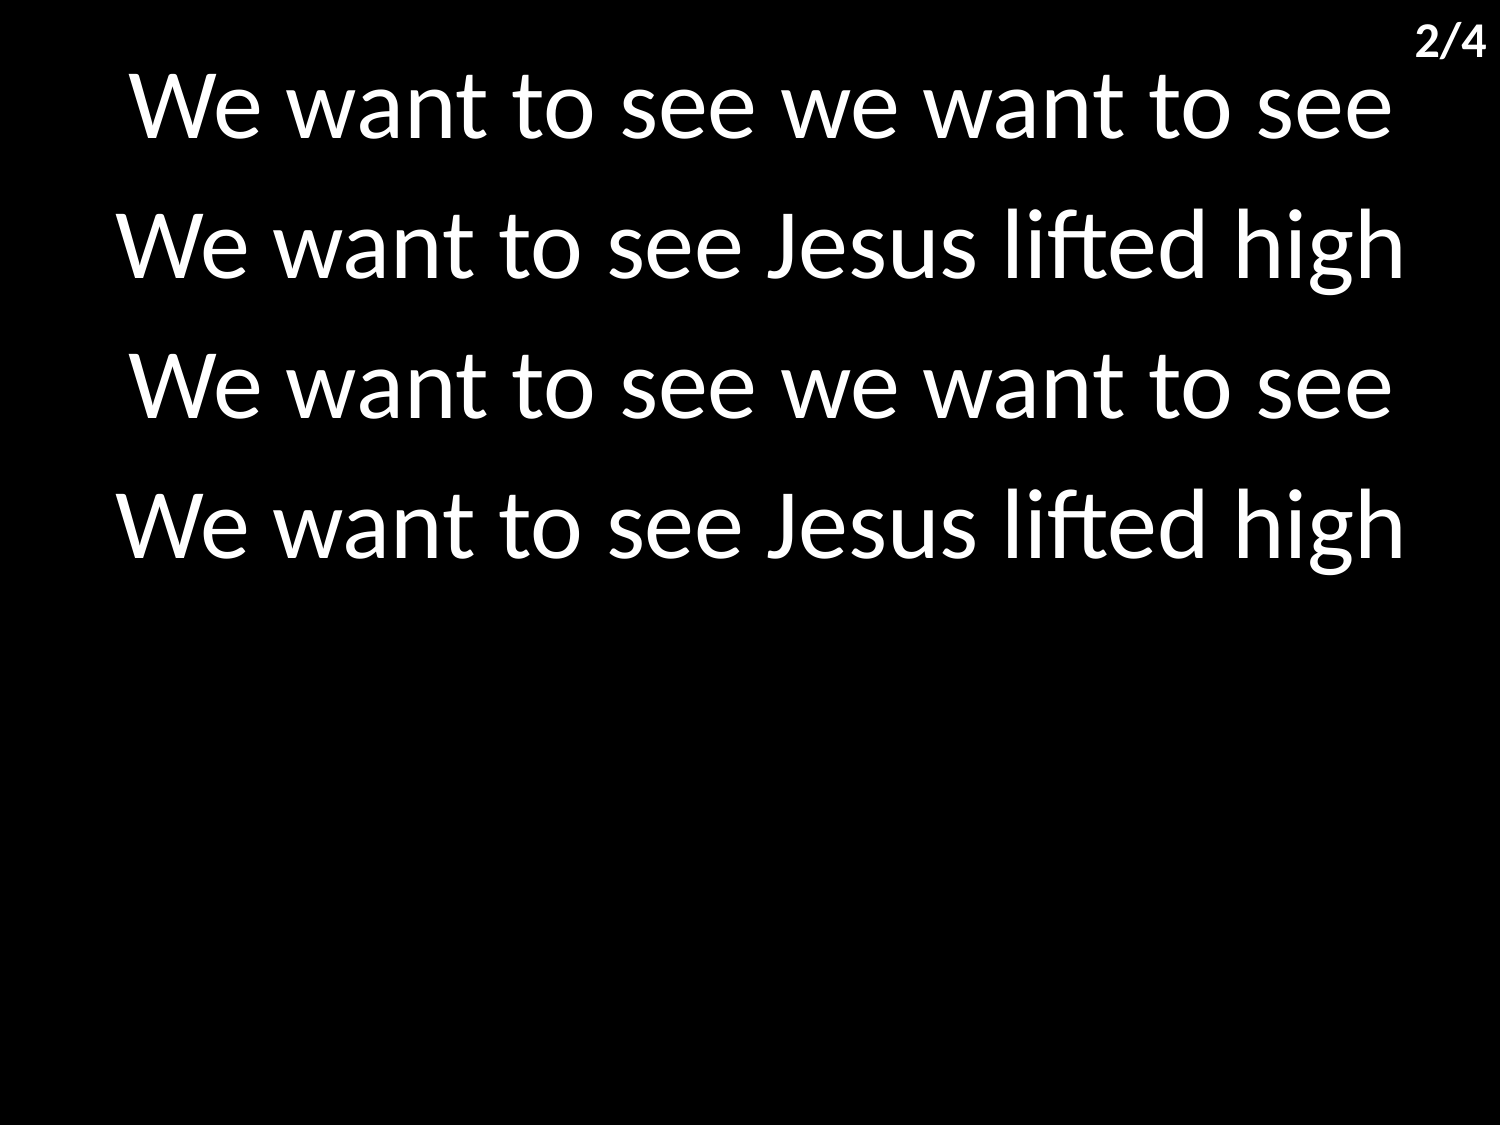

2/4
We want to see we want to see
We want to see Jesus lifted high
We want to see we want to see
We want to see Jesus lifted high